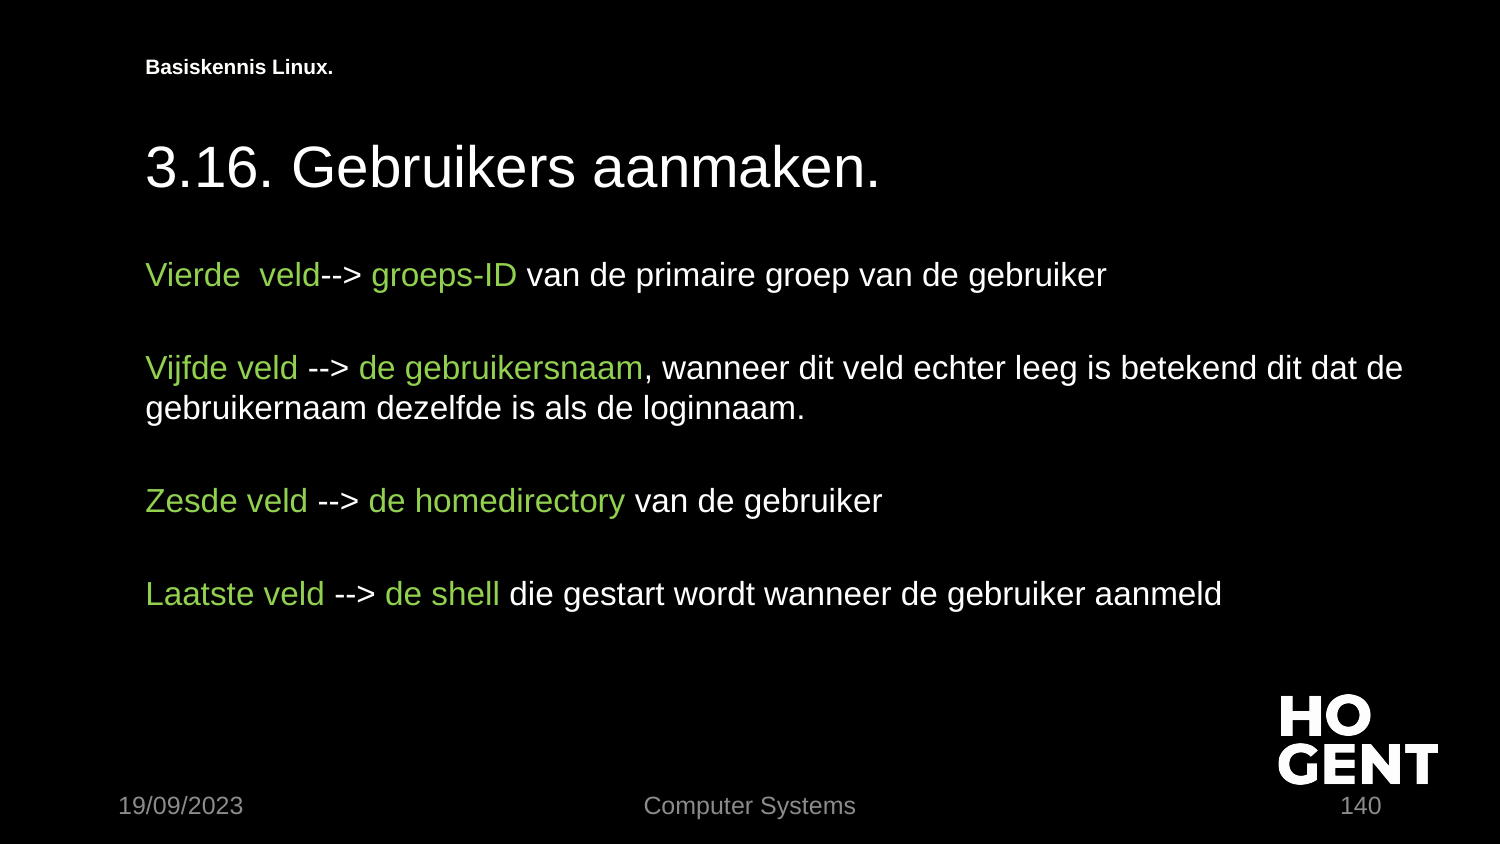

Basiskennis Linux.
# 3.16. Gebruikers aanmaken.
Vierde  veld--> groeps-ID van de primaire groep van de gebruiker

Vijfde veld --> de gebruikersnaam, wanneer dit veld echter leeg is betekend dit dat de gebruikernaam dezelfde is als de loginnaam.

Zesde veld --> de homedirectory van de gebruiker

Laatste veld --> de shell die gestart wordt wanneer de gebruiker aanmeld

19/09/2023
Computer Systems
140